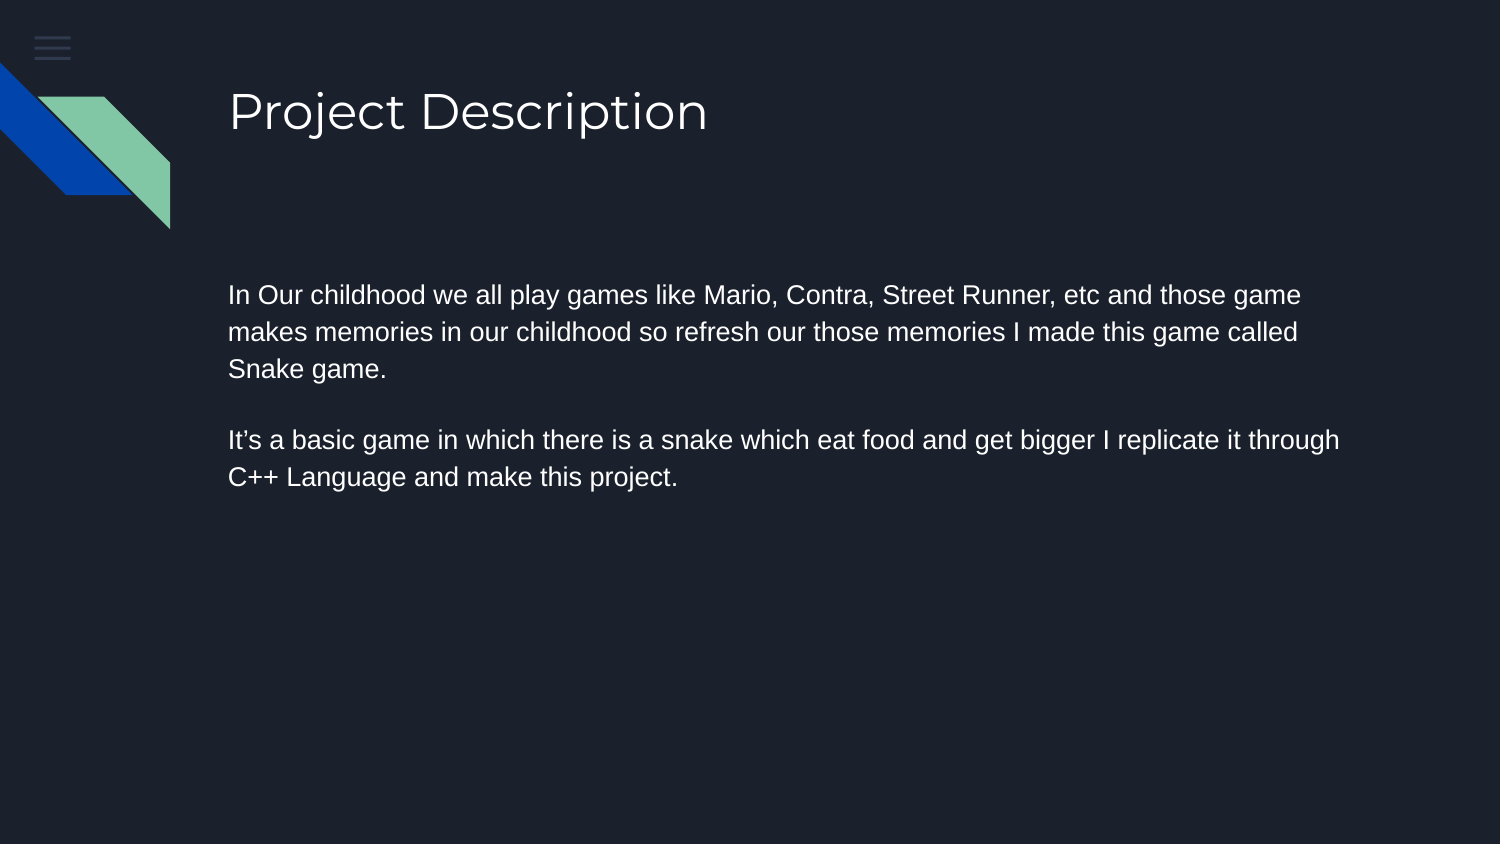

# Project Description
In Our childhood we all play games like Mario, Contra, Street Runner, etc and those game makes memories in our childhood so refresh our those memories I made this game called Snake game.
It’s a basic game in which there is a snake which eat food and get bigger I replicate it through C++ Language and make this project.